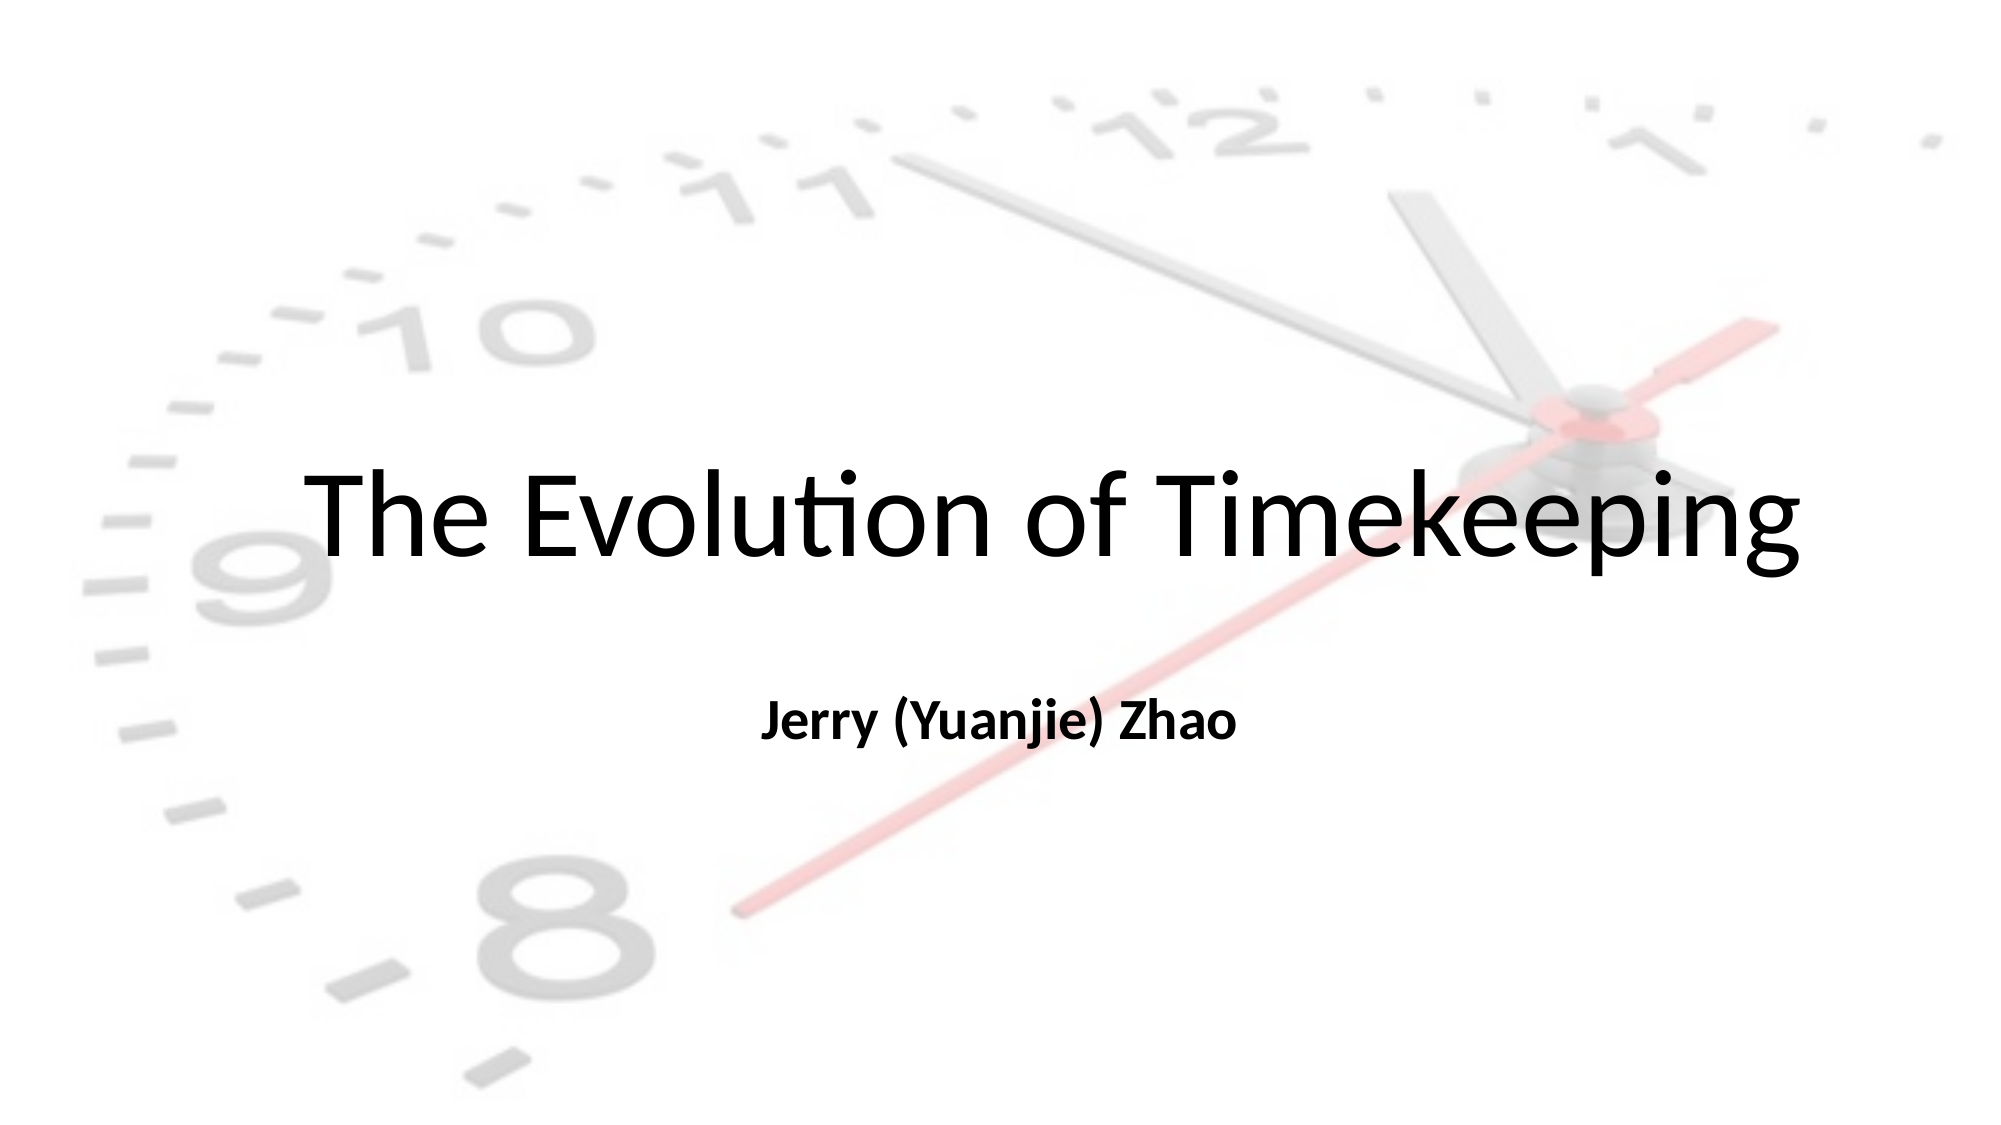

# The Evolution of Timekeeping

Jerry (Yuanjie) Zhao